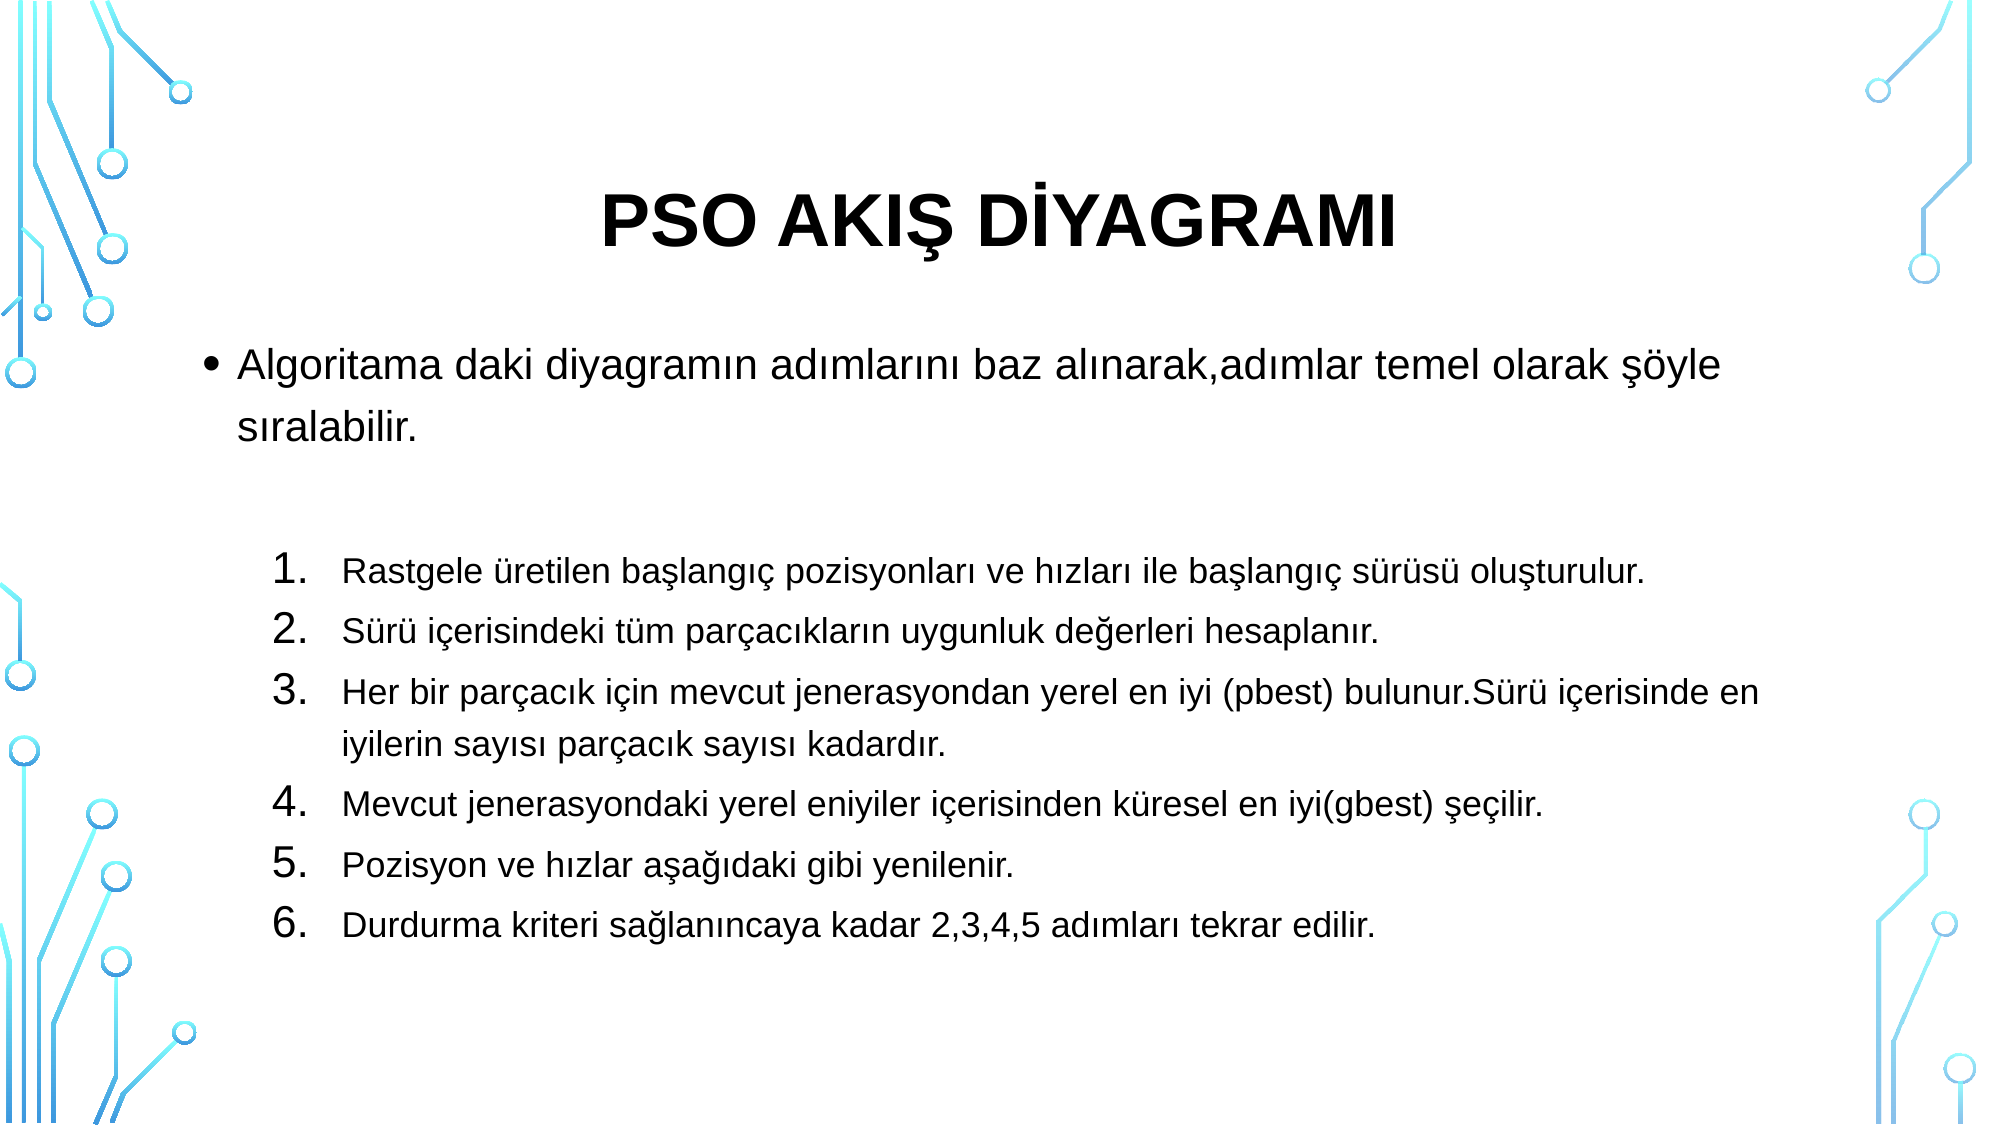

# PSO Akış Diyagramı
Algoritama daki diyagramın adımlarını baz alınarak,adımlar temel olarak şöyle sıralabilir.

Rastgele üretilen başlangıç pozisyonları ve hızları ile başlangıç sürüsü oluşturulur.
Sürü içerisindeki tüm parçacıkların uygunluk değerleri hesaplanır.
Her bir parçacık için mevcut jenerasyondan yerel en iyi (pbest) bulunur.Sürü içerisinde en iyilerin sayısı parçacık sayısı kadardır.
Mevcut jenerasyondaki yerel eniyiler içerisinden küresel en iyi(gbest) şeçilir.
Pozisyon ve hızlar aşağıdaki gibi yenilenir.
Durdurma kriteri sağlanıncaya kadar 2,3,4,5 adımları tekrar edilir.